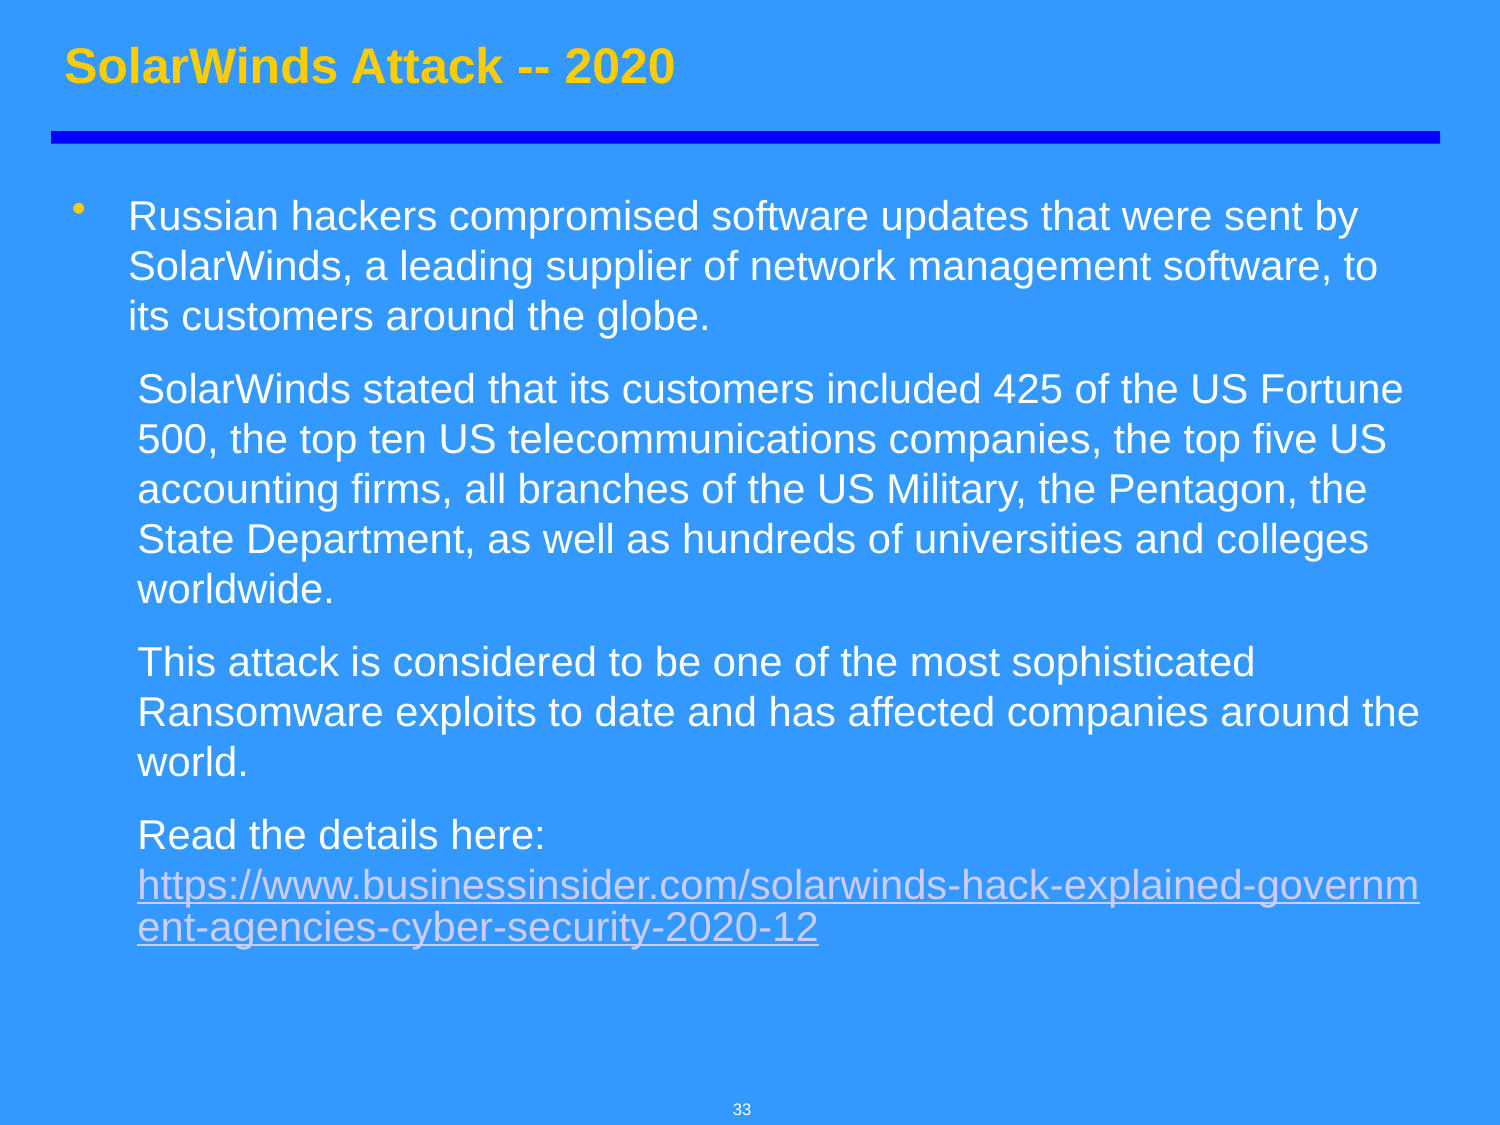

# SolarWinds Attack -- 2020
Russian hackers compromised software updates that were sent by SolarWinds, a leading supplier of network management software, to its customers around the globe.
SolarWinds stated that its customers included 425 of the US Fortune 500, the top ten US telecommunications companies, the top five US accounting firms, all branches of the US Military, the Pentagon, the State Department, as well as hundreds of universities and colleges worldwide.
This attack is considered to be one of the most sophisticated Ransomware exploits to date and has affected companies around the world.
Read the details here: https://www.businessinsider.com/solarwinds-hack-explained-government-agencies-cyber-security-2020-12
33